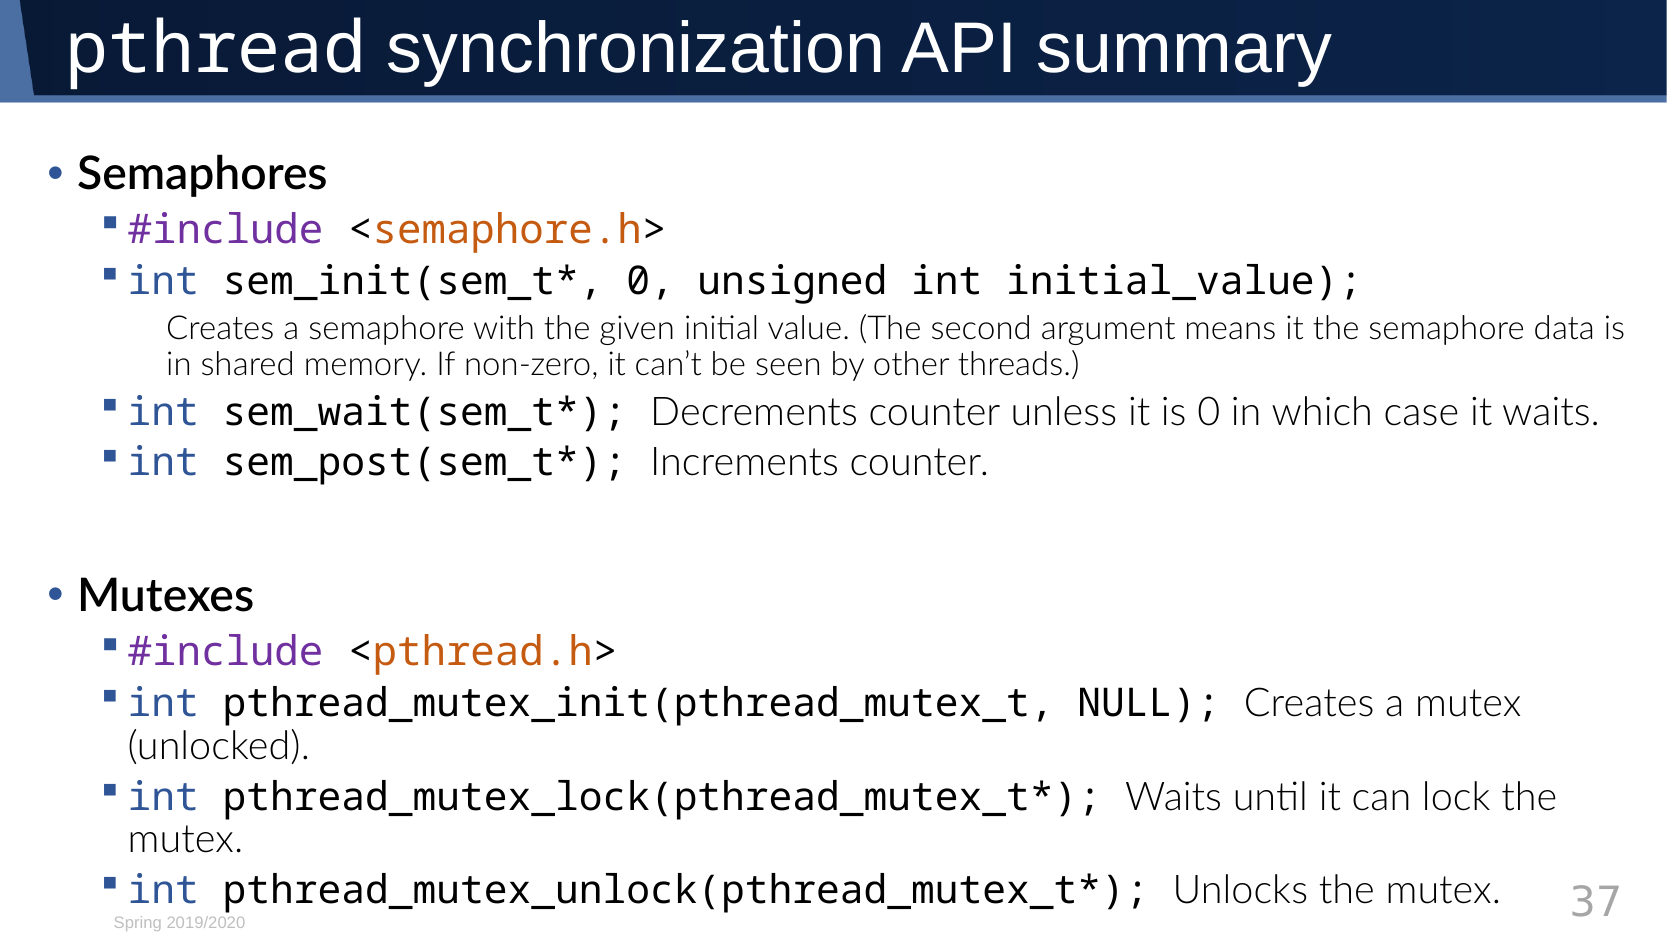

# pthread synchronization API summary
Semaphores
#include <semaphore.h>
int sem_init(sem_t*, 0, unsigned int initial_value);
Creates a semaphore with the given initial value. (The second argument means it the semaphore data is in shared memory. If non-zero, it can’t be seen by other threads.)
int sem_wait(sem_t*); Decrements counter unless it is 0 in which case it waits.
int sem_post(sem_t*); Increments counter.

Mutexes
#include <pthread.h>
int pthread_mutex_init(pthread_mutex_t, NULL); Creates a mutex (unlocked).
int pthread_mutex_lock(pthread_mutex_t*); Waits until it can lock the mutex.
int pthread_mutex_unlock(pthread_mutex_t*); Unlocks the mutex.
Spring 2019/2020